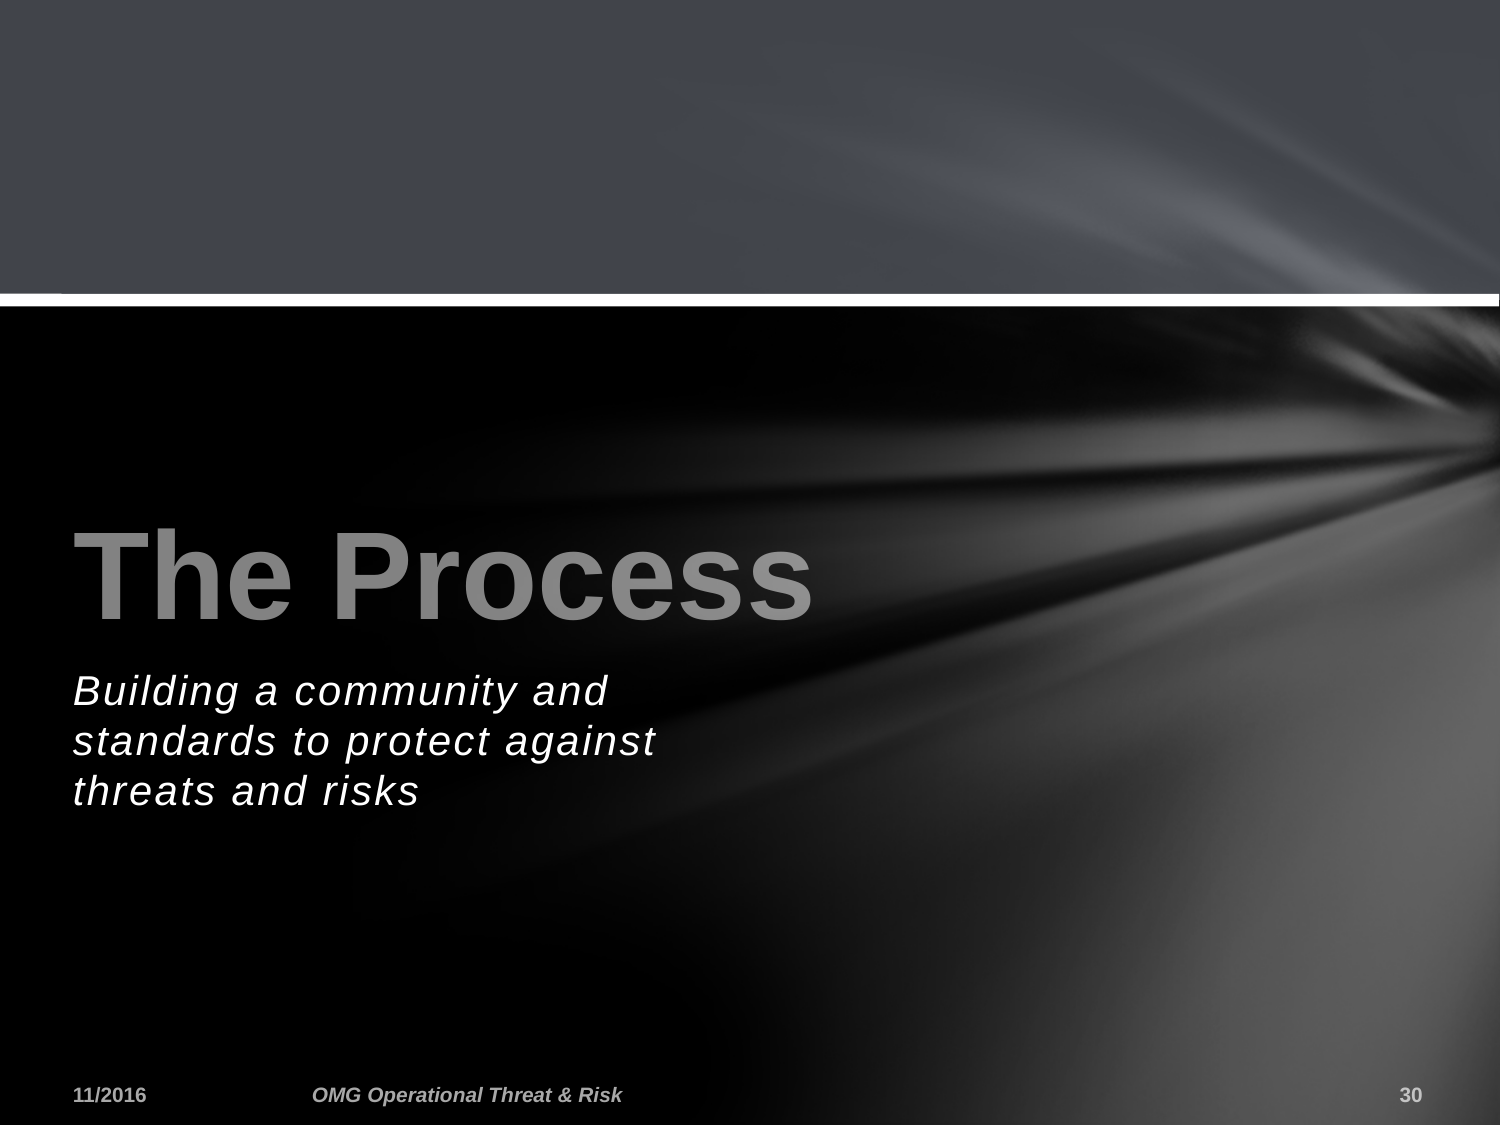

# The Process
Building a community and standards to protect against threats and risks
11/2016
OMG Operational Threat & Risk
30